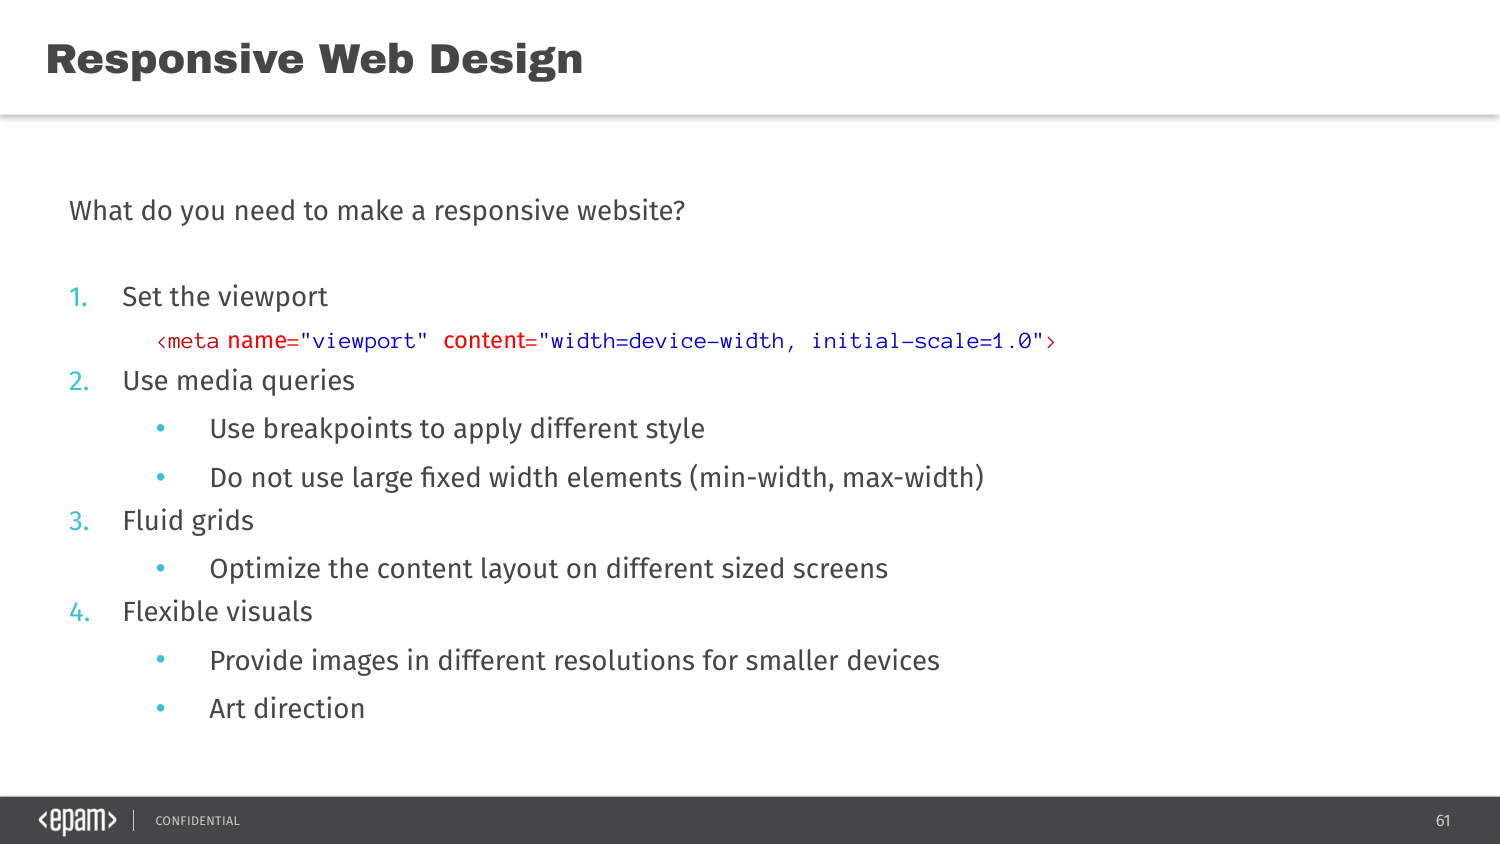

Responsive Web Design

What do you need to make a responsive website?

Set the viewport
<meta name="viewport" content="width=device-width, initial-scale=1.0">
Use media queries
Use breakpoints to apply different style
Do not use large fixed width elements (min-width, max-width)
Fluid grids
Optimize the content layout on different sized screens
Flexible visuals
Provide images in different resolutions for smaller devices
Art direction